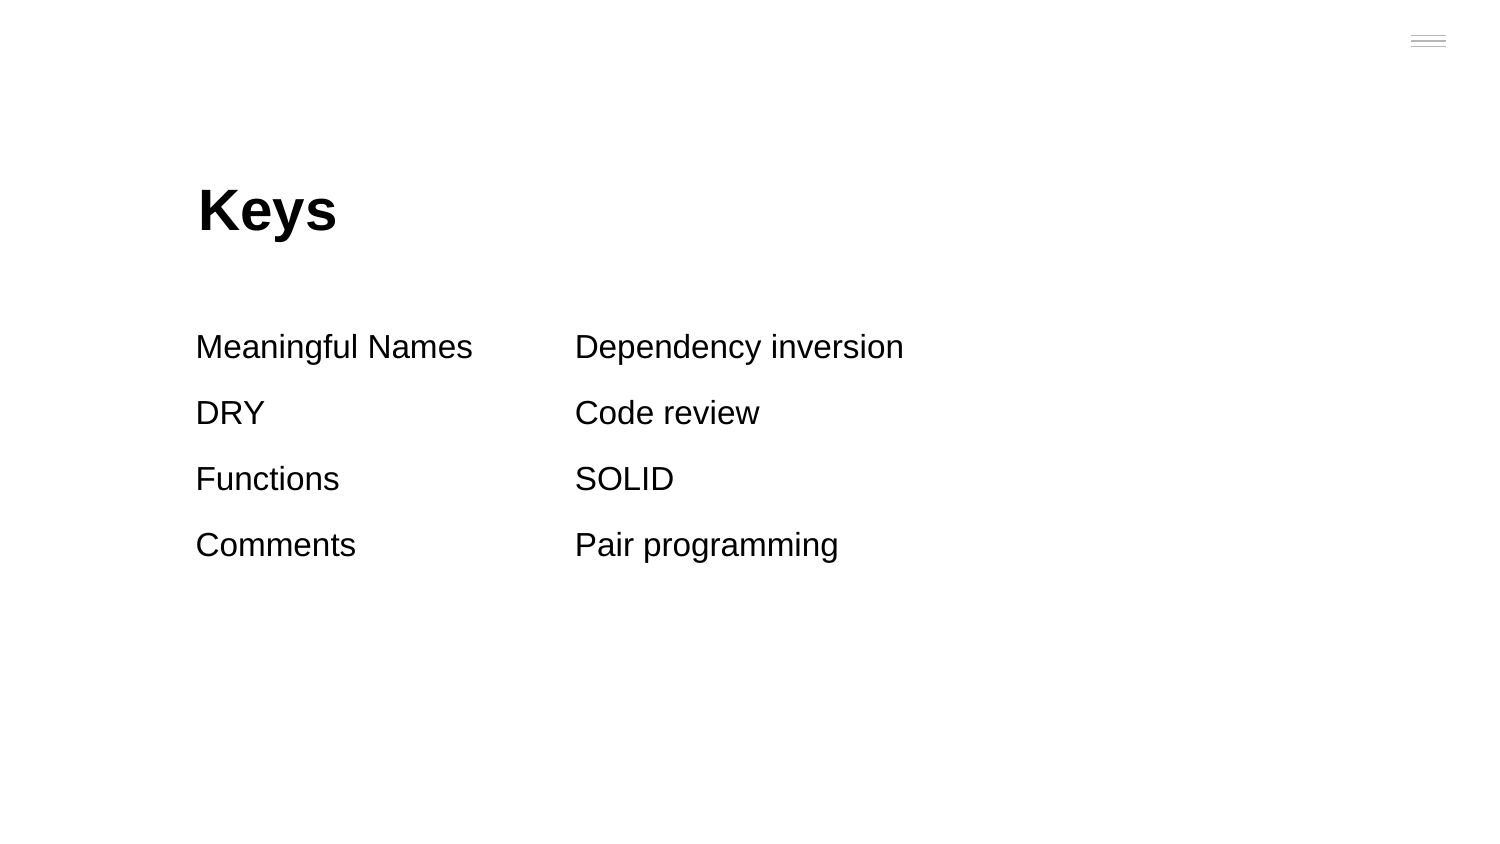

Keys
Dependency inversion
Code review
SOLID
Pair programming
Meaningful Names
DRY
Functions
Comments